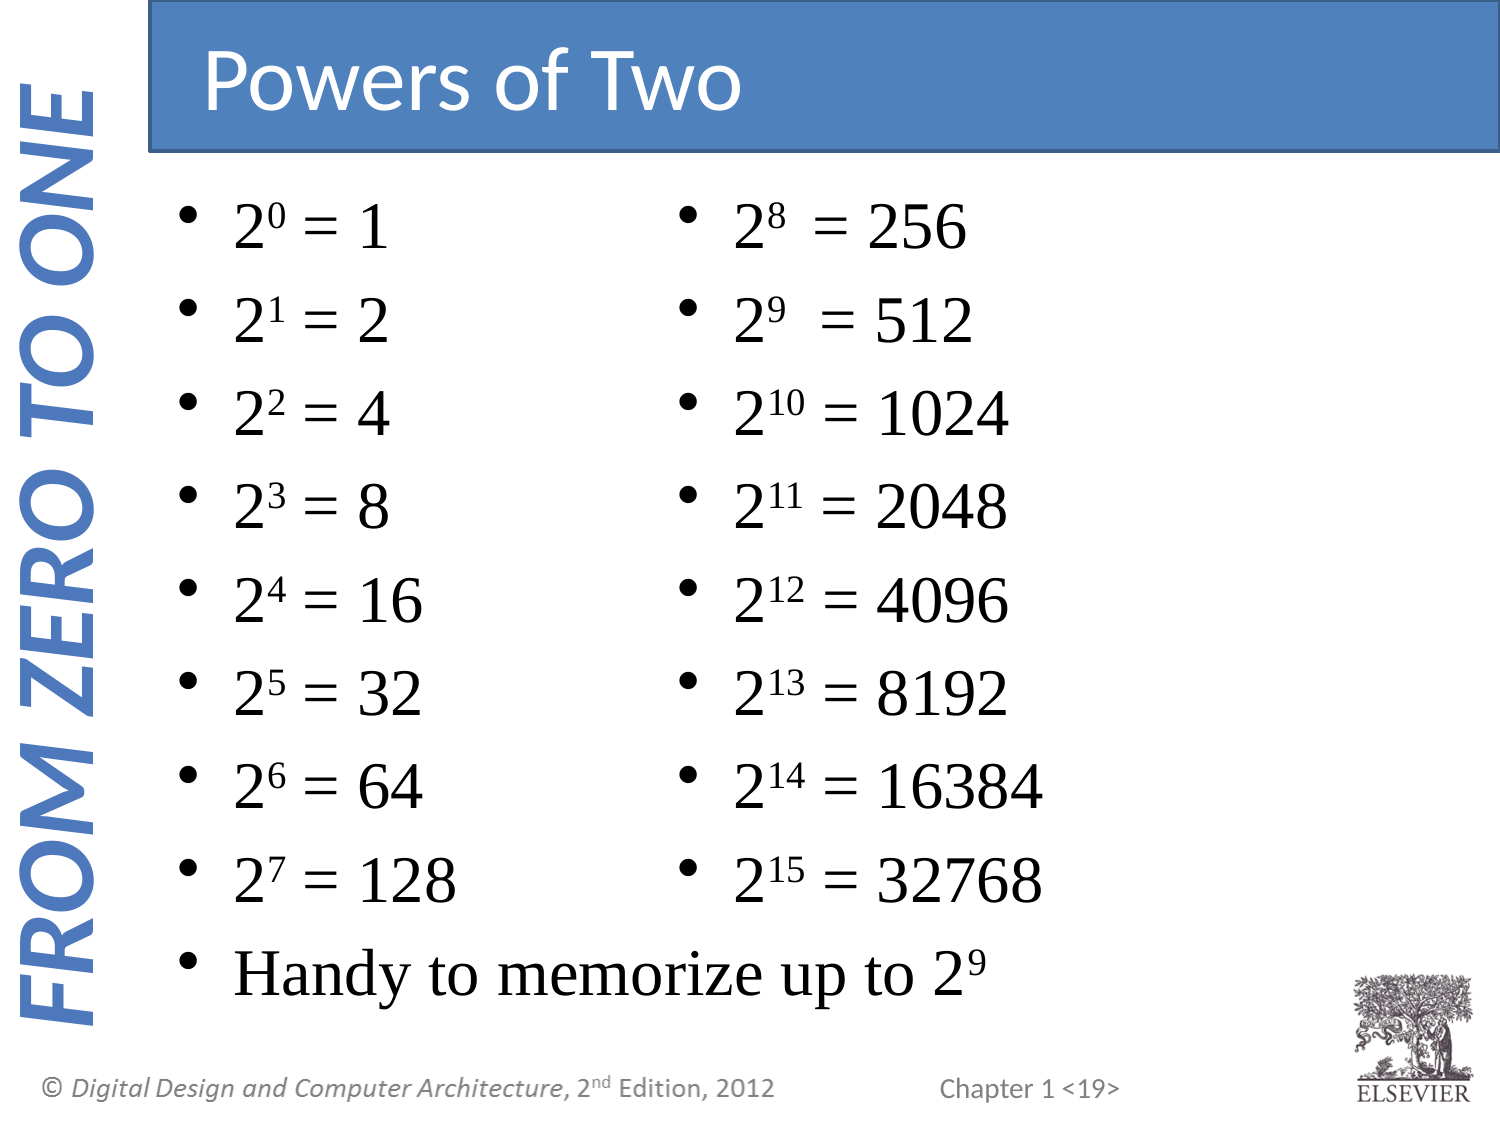

Powers of Two

20 = 1
21 = 2
22 = 4
23 = 8
24 = 16
25 = 32
26 = 64
27 = 128
Handy to memorize up to 29

28  = 256
29  = 512
210 = 1024
211 = 2048
212 = 4096
213 = 8192
214 = 16384
215 = 32768